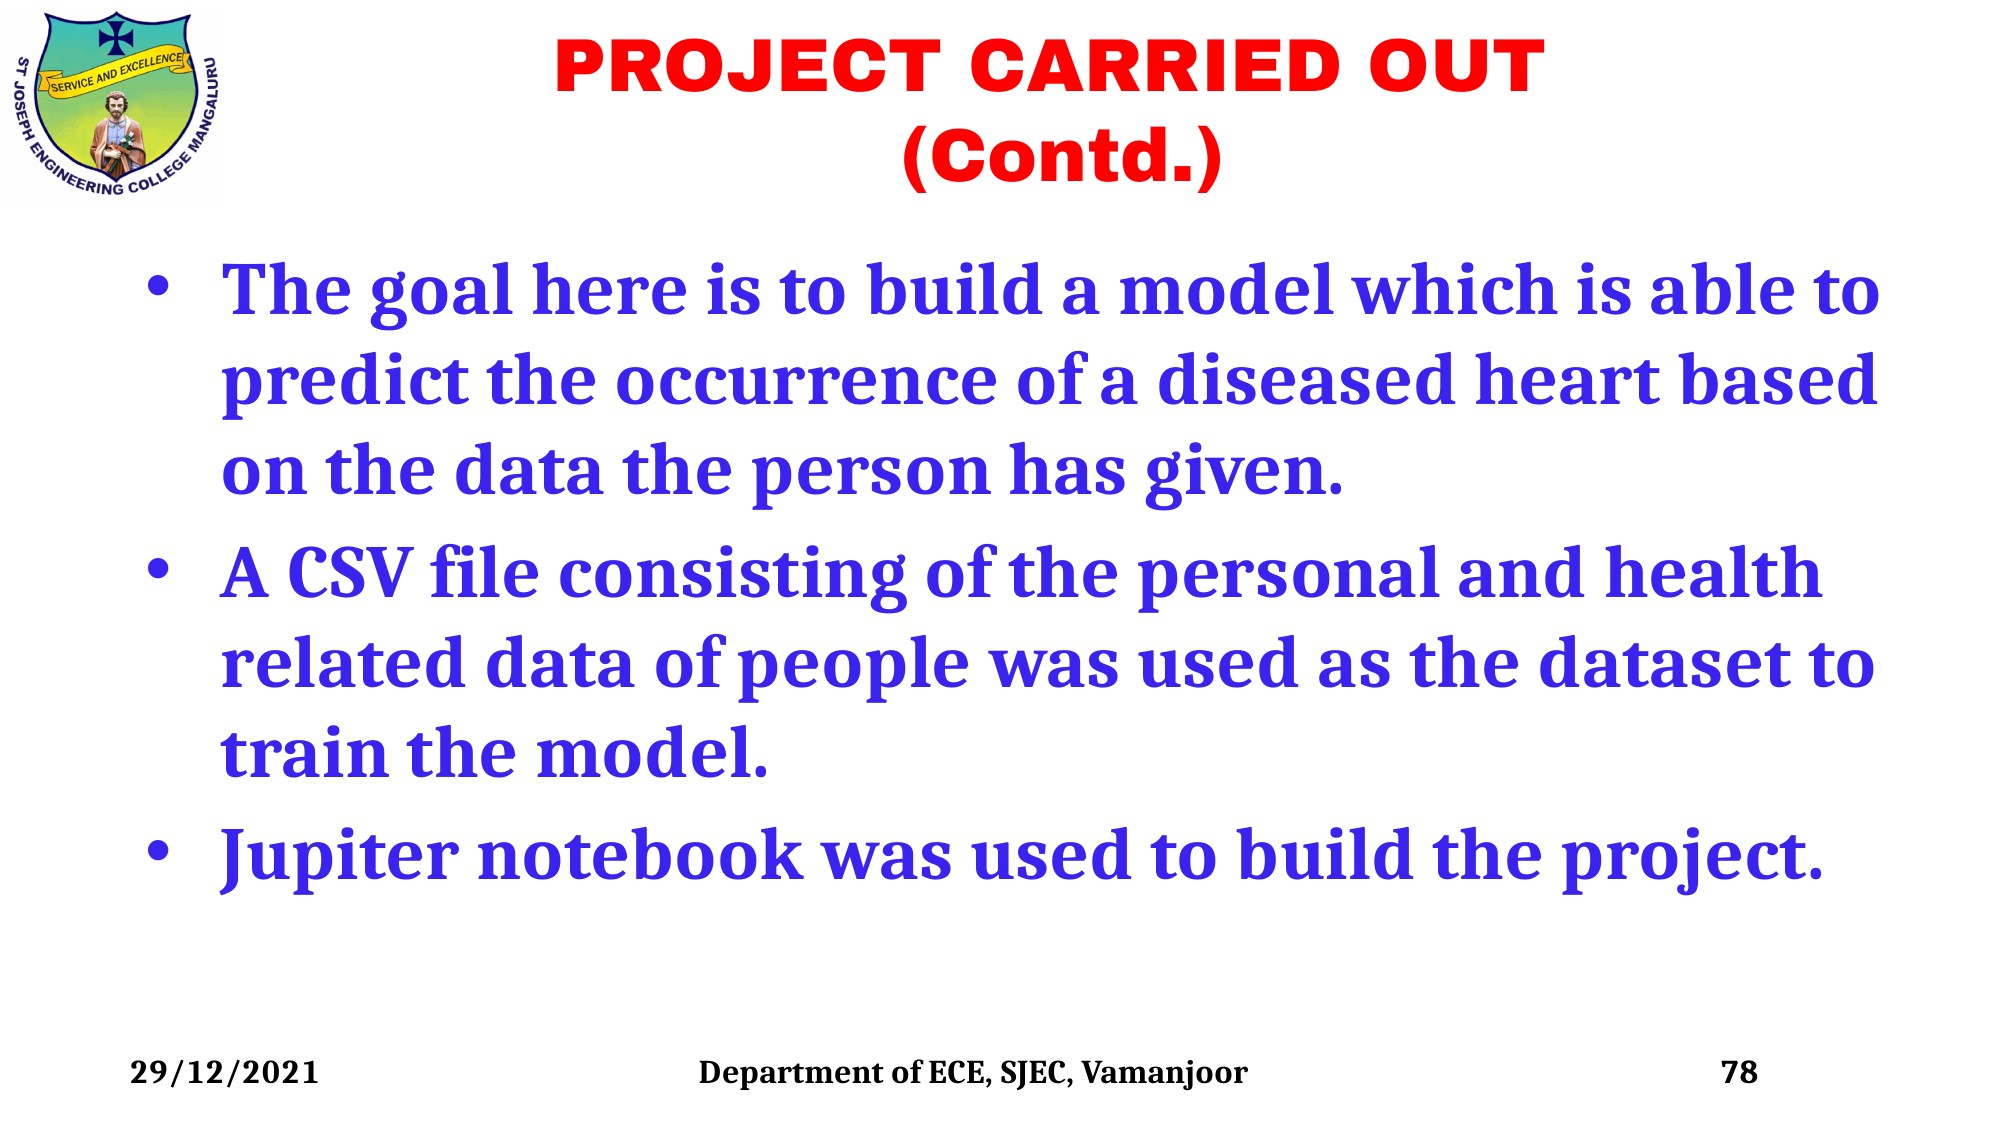

PROJECT CARRIED OUT  (Contd.)
The goal here is to build a model which is able to predict the occurrence of a diseased heart based on the data the person has given.
A CSV file consisting of the personal and health related data of people was used as the dataset to train the model.
Jupiter notebook was used to build the project.

  29/12/2021
Department of ECE, SJEC, Vamanjoor
78